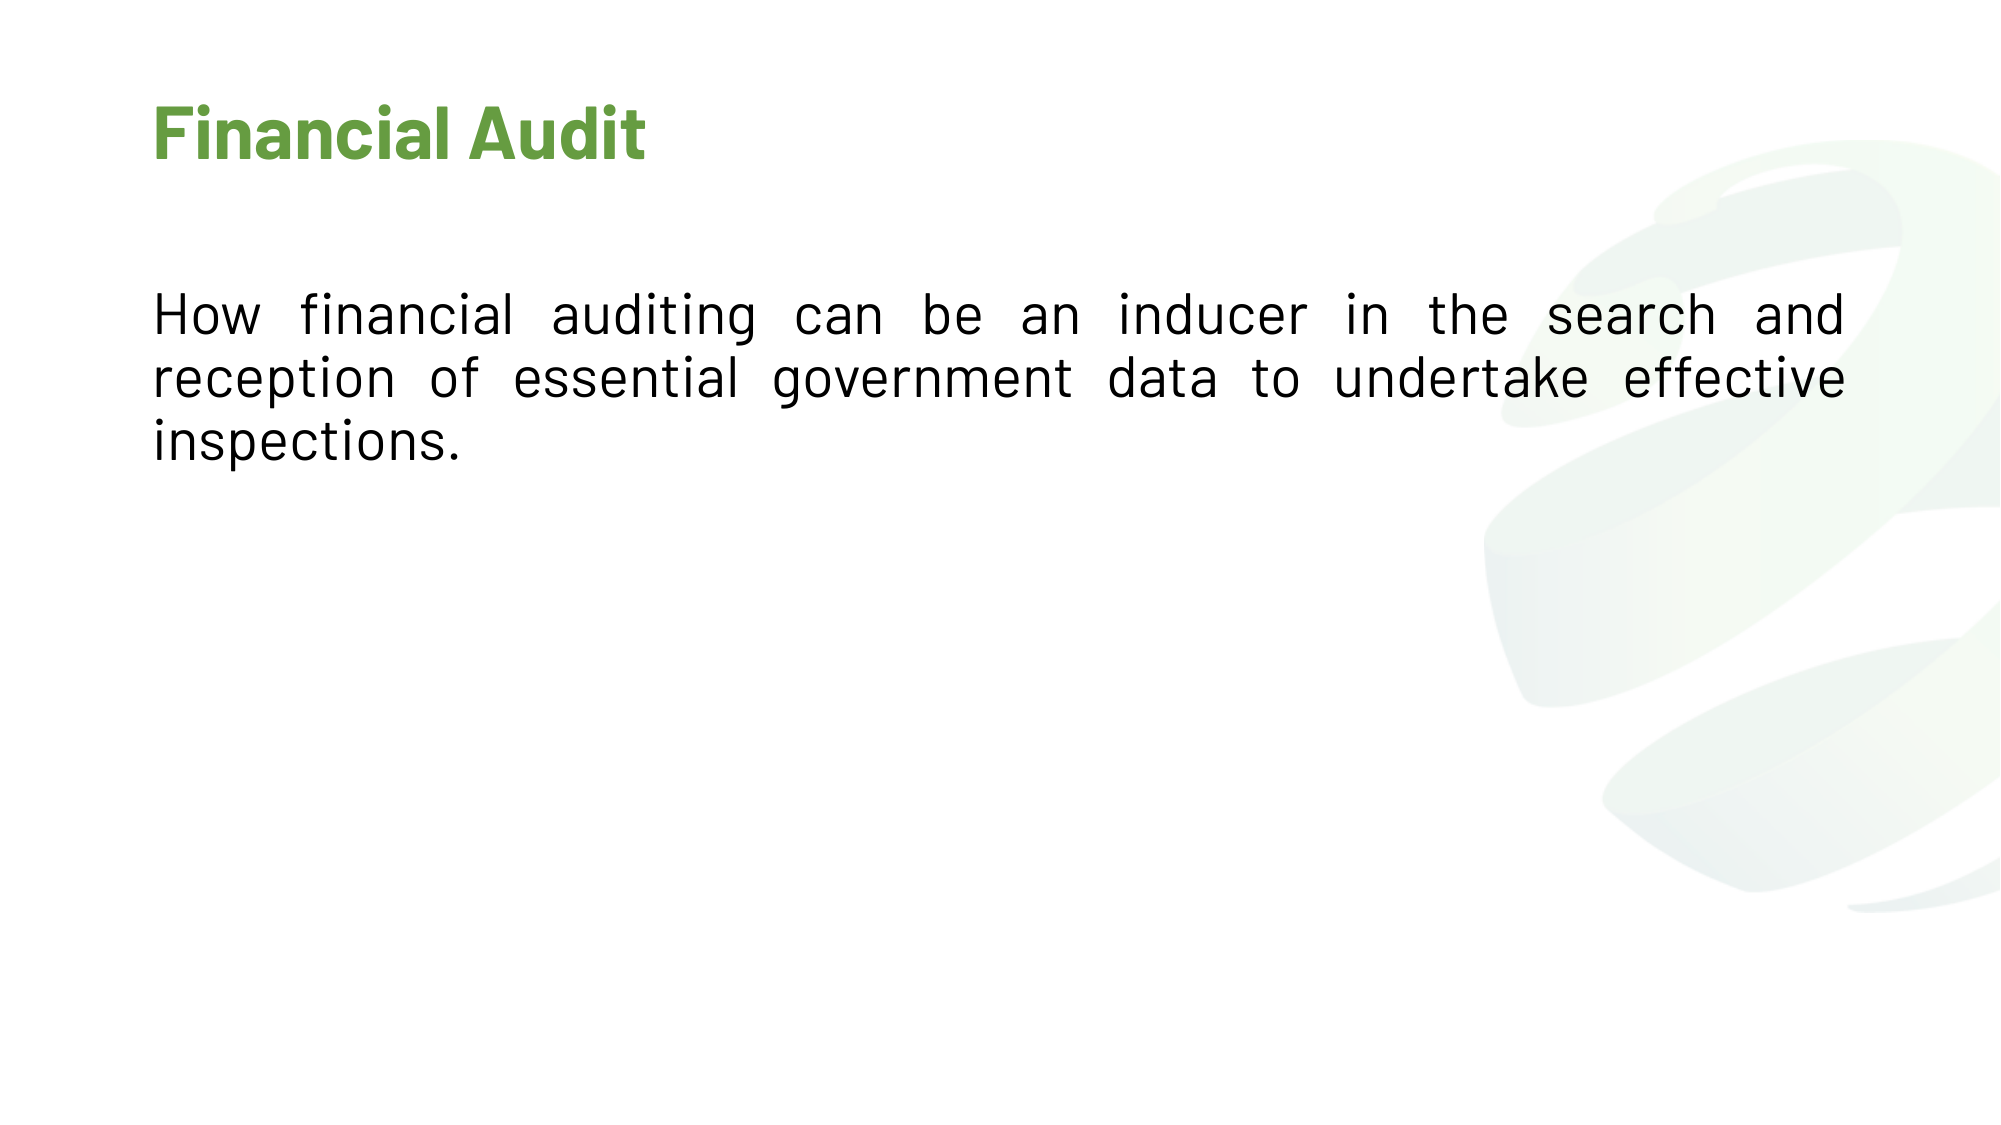

# Financial Audit
How financial auditing can be an inducer in the search and reception of essential government data to undertake effective inspections.